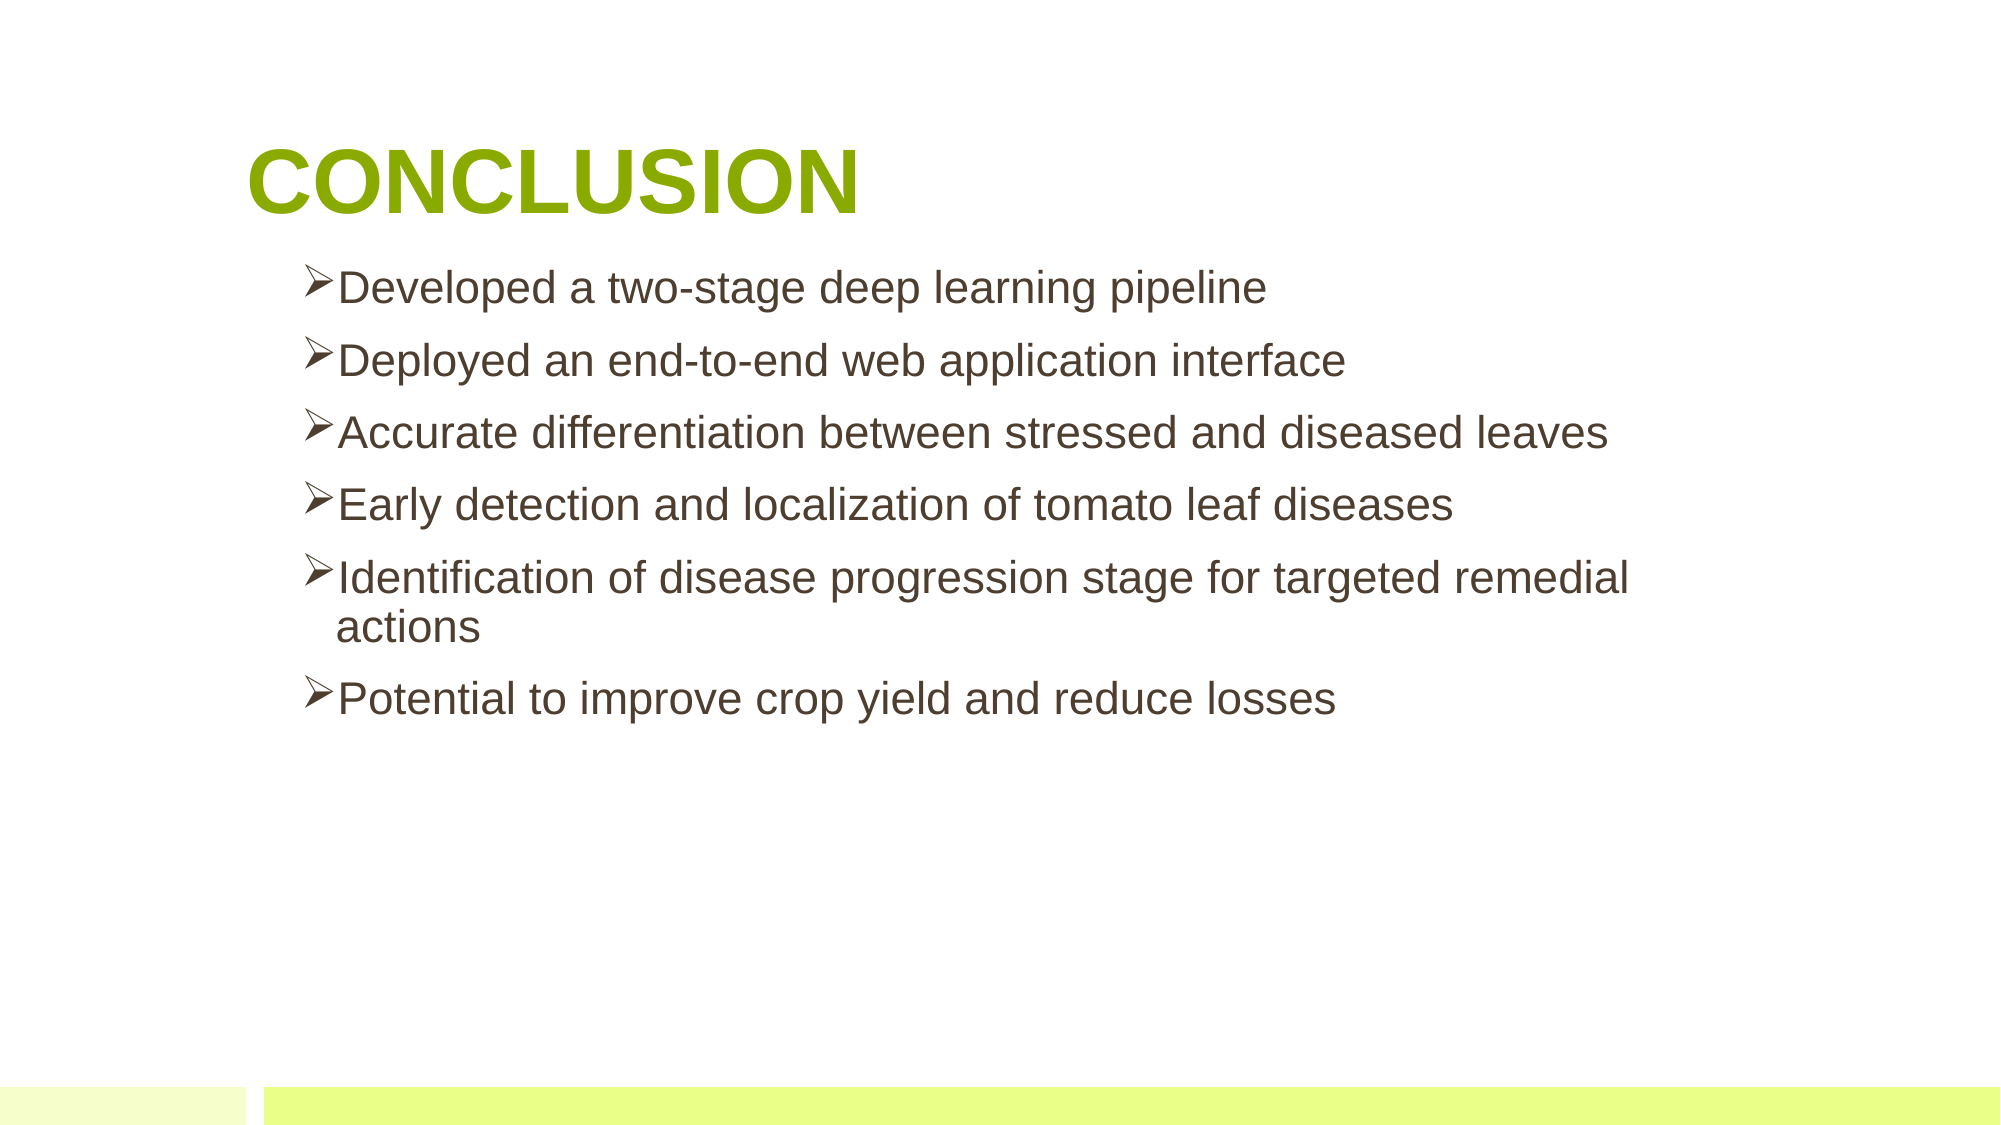

# CONCLUSION
Developed a two-stage deep learning pipeline
Deployed an end-to-end web application interface
Accurate differentiation between stressed and diseased leaves
Early detection and localization of tomato leaf diseases
Identification of disease progression stage for targeted remedial actions
Potential to improve crop yield and reduce losses